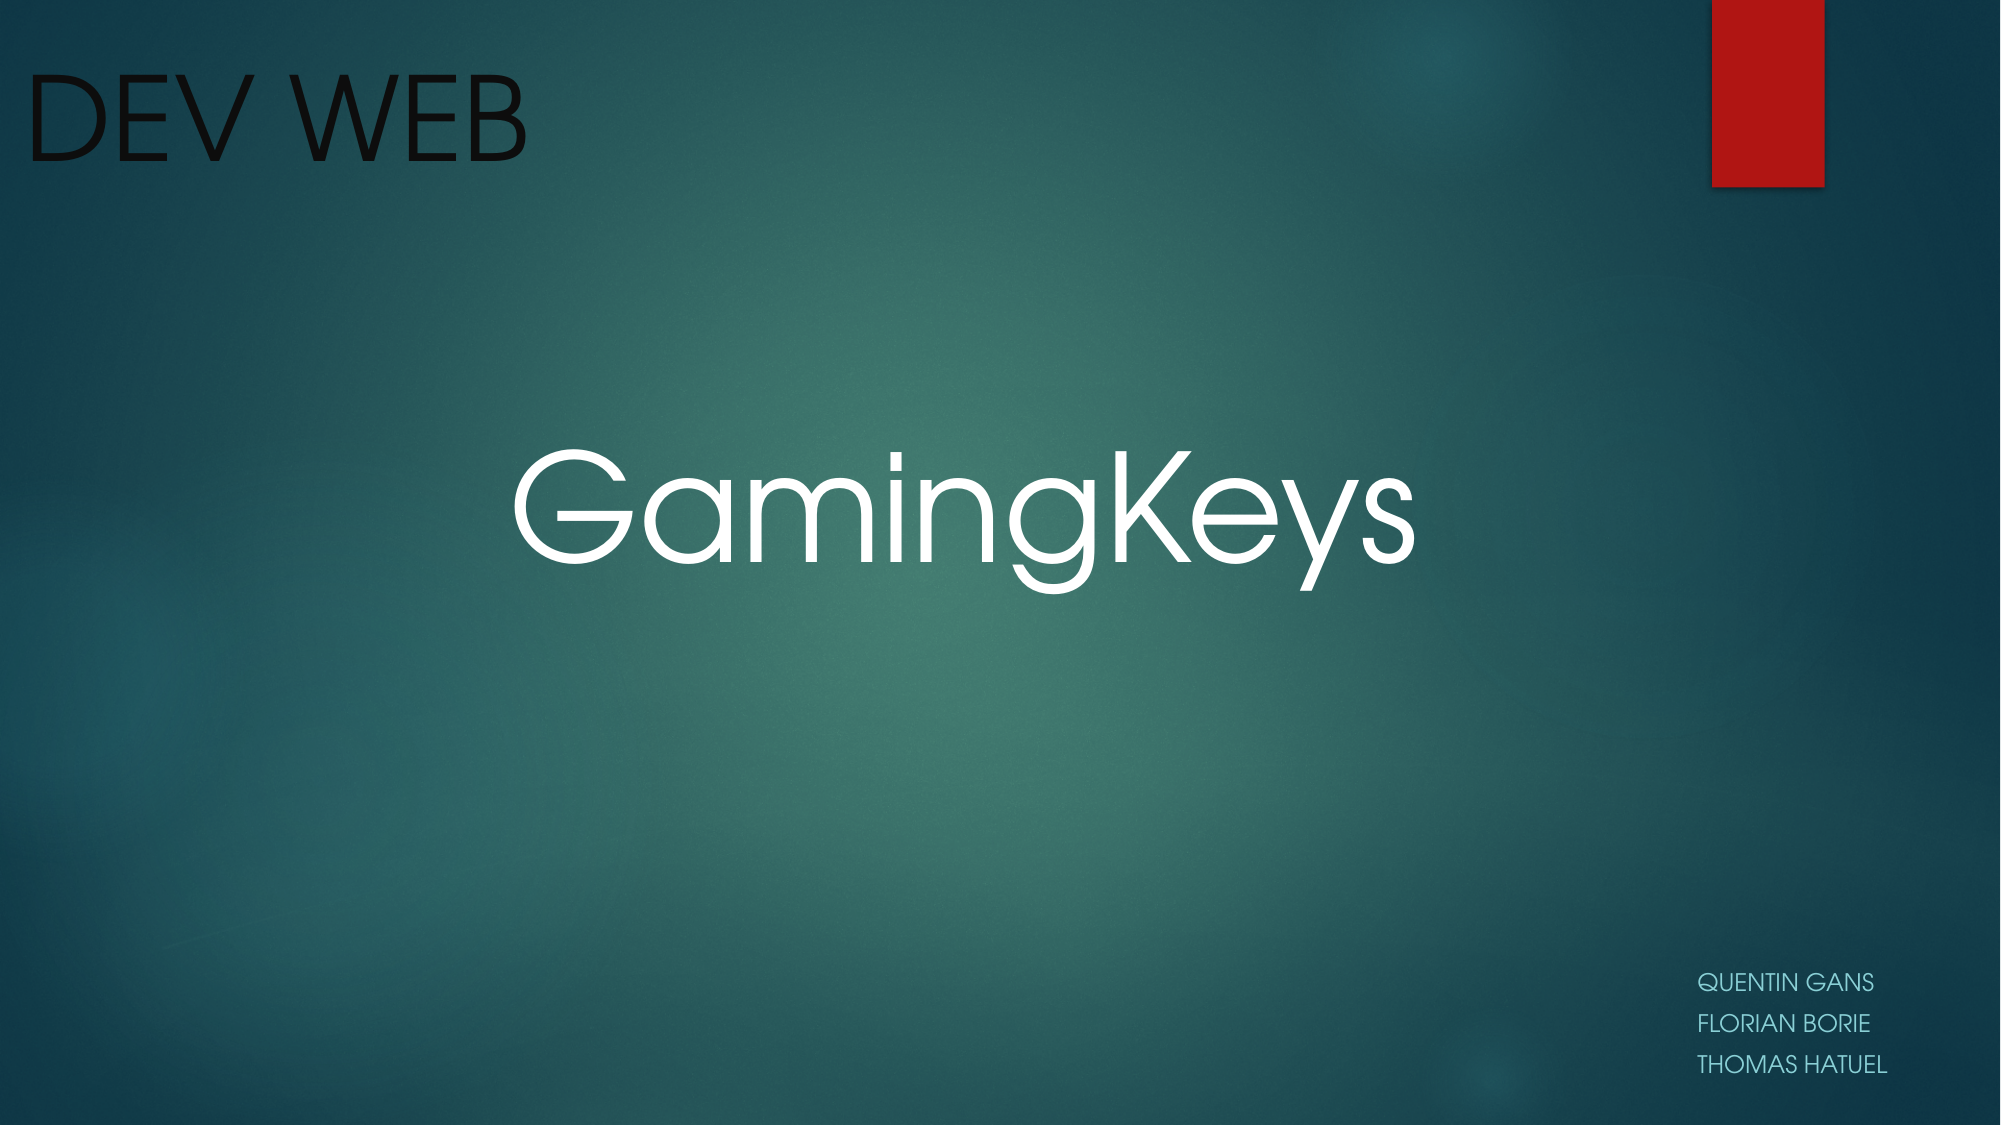

# DEV WEB
GamingKeys
Quentin GANS
Florian BORIE
Thomas HATUEL